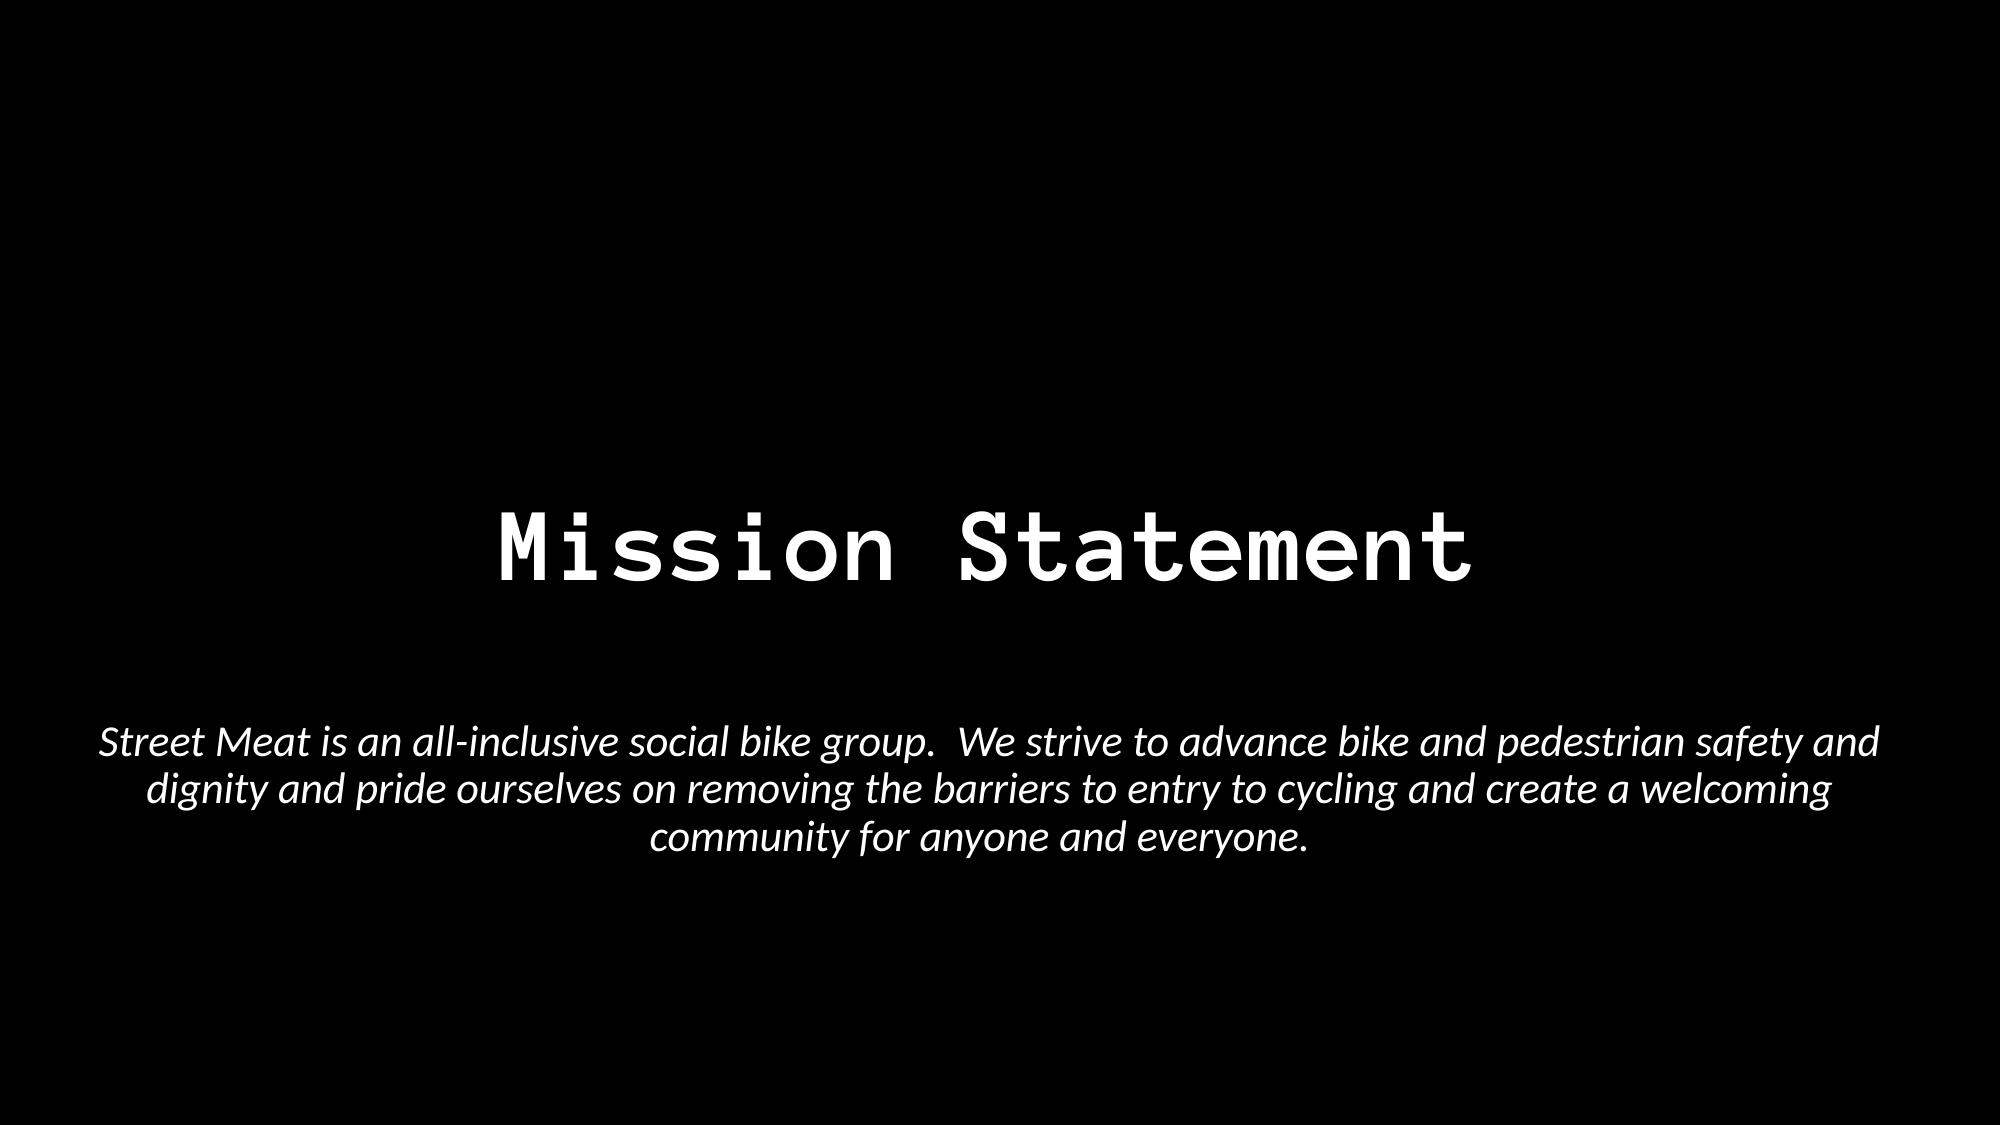

# Mission Statement Street Meat is an all-inclusive social bike group.  We strive to advance bike and pedestrian safety and dignity and pride ourselves on removing the barriers to entry to cycling and create a welcoming community for anyone and everyone.